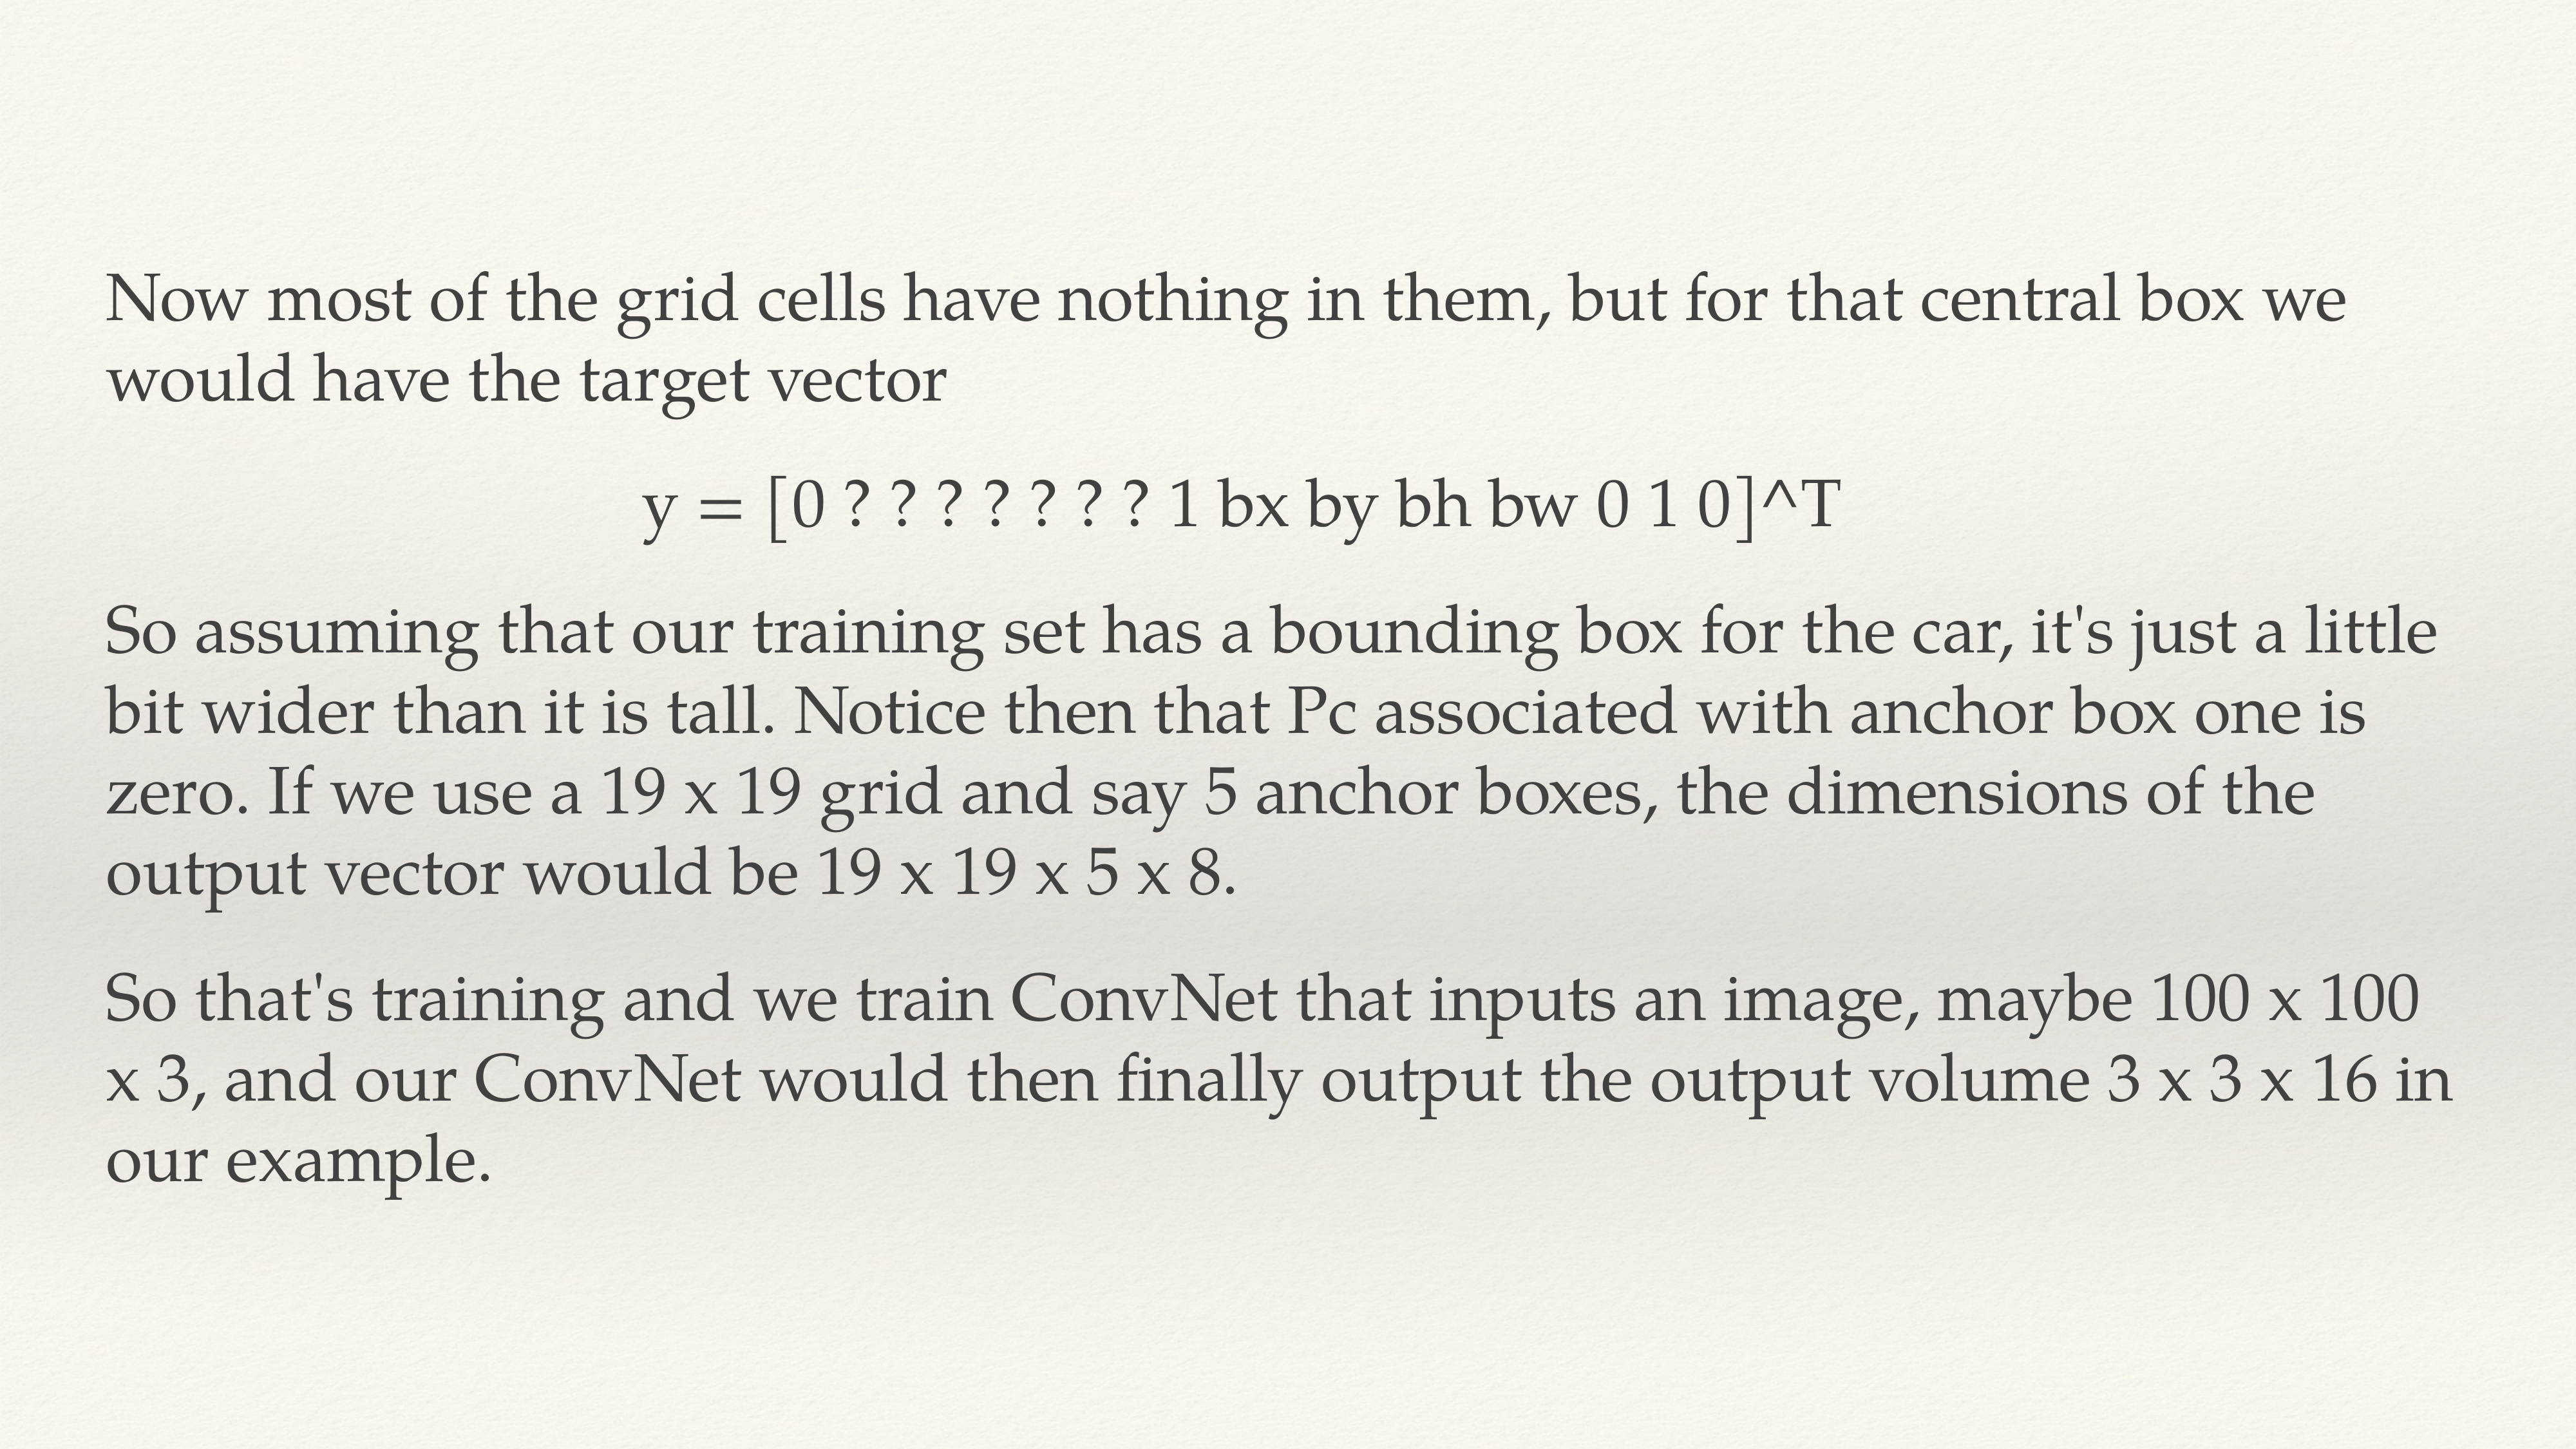

Now most of the grid cells have nothing in them, but for that central box we would have the target vector
                                y = [0 ? ? ? ? ? ? ? 1 bx by bh bw 0 1 0]^T
So assuming that our training set has a bounding box for the car, it's just a little bit wider than it is tall. Notice then that Pc associated with anchor box one is zero. If we use a 19 x 19 grid and say 5 anchor boxes, the dimensions of the output vector would be 19 x 19 x 5 x 8.
So that's training and we train ConvNet that inputs an image, maybe 100 x 100 x 3, and our ConvNet would then finally output the output volume 3 x 3 x 16 in our example.